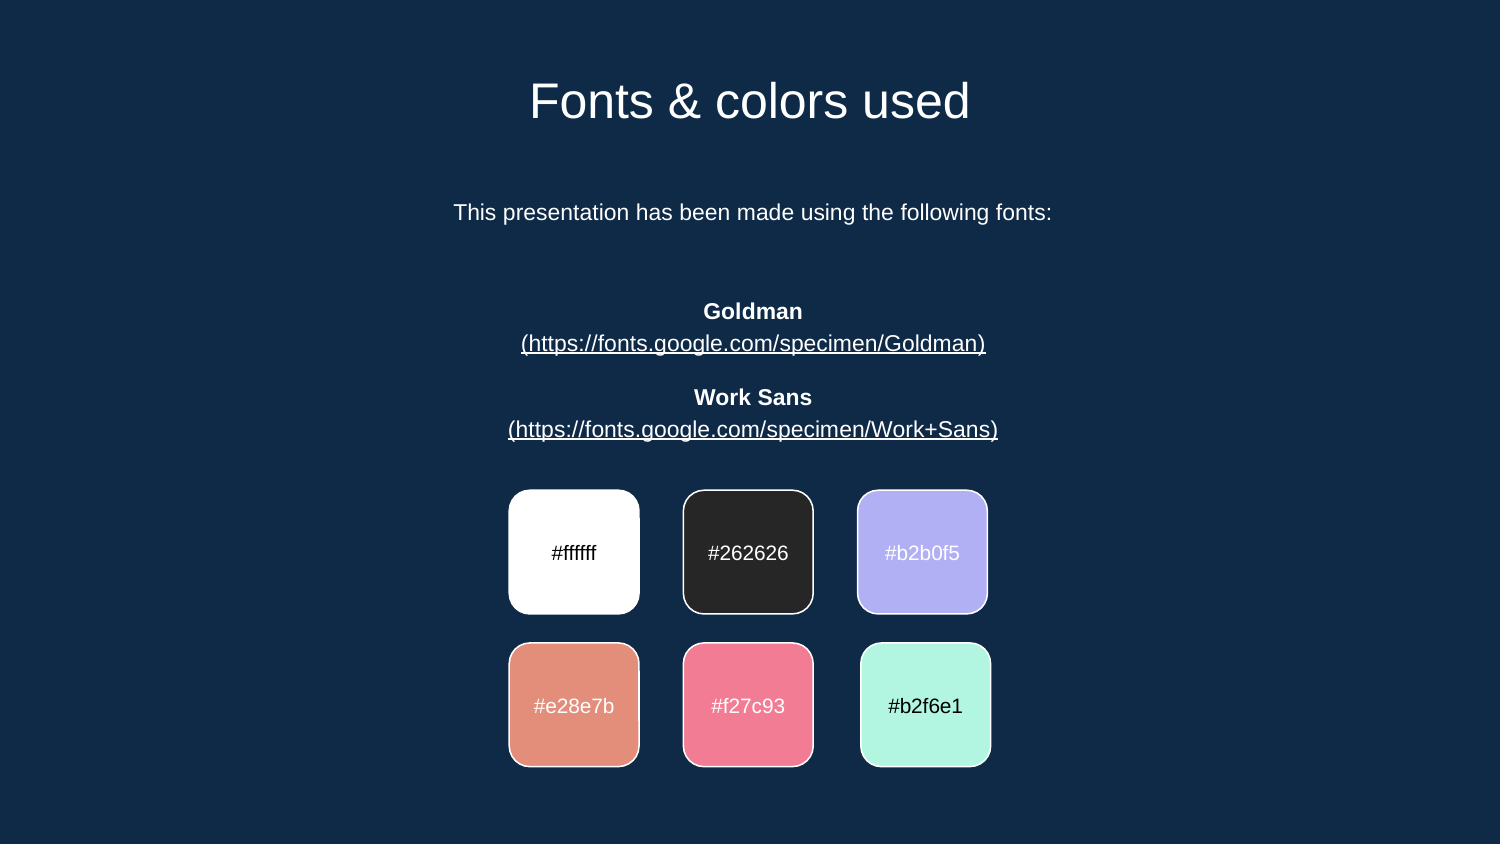

# Fonts & colors used
This presentation has been made using the following fonts:

Goldman
(https://fonts.google.com/specimen/Goldman)

Work Sans
(https://fonts.google.com/specimen/Work+Sans)

#ffffff
#262626
#b2b0f5

#e28e7b
#f27c93
#b2f6e1